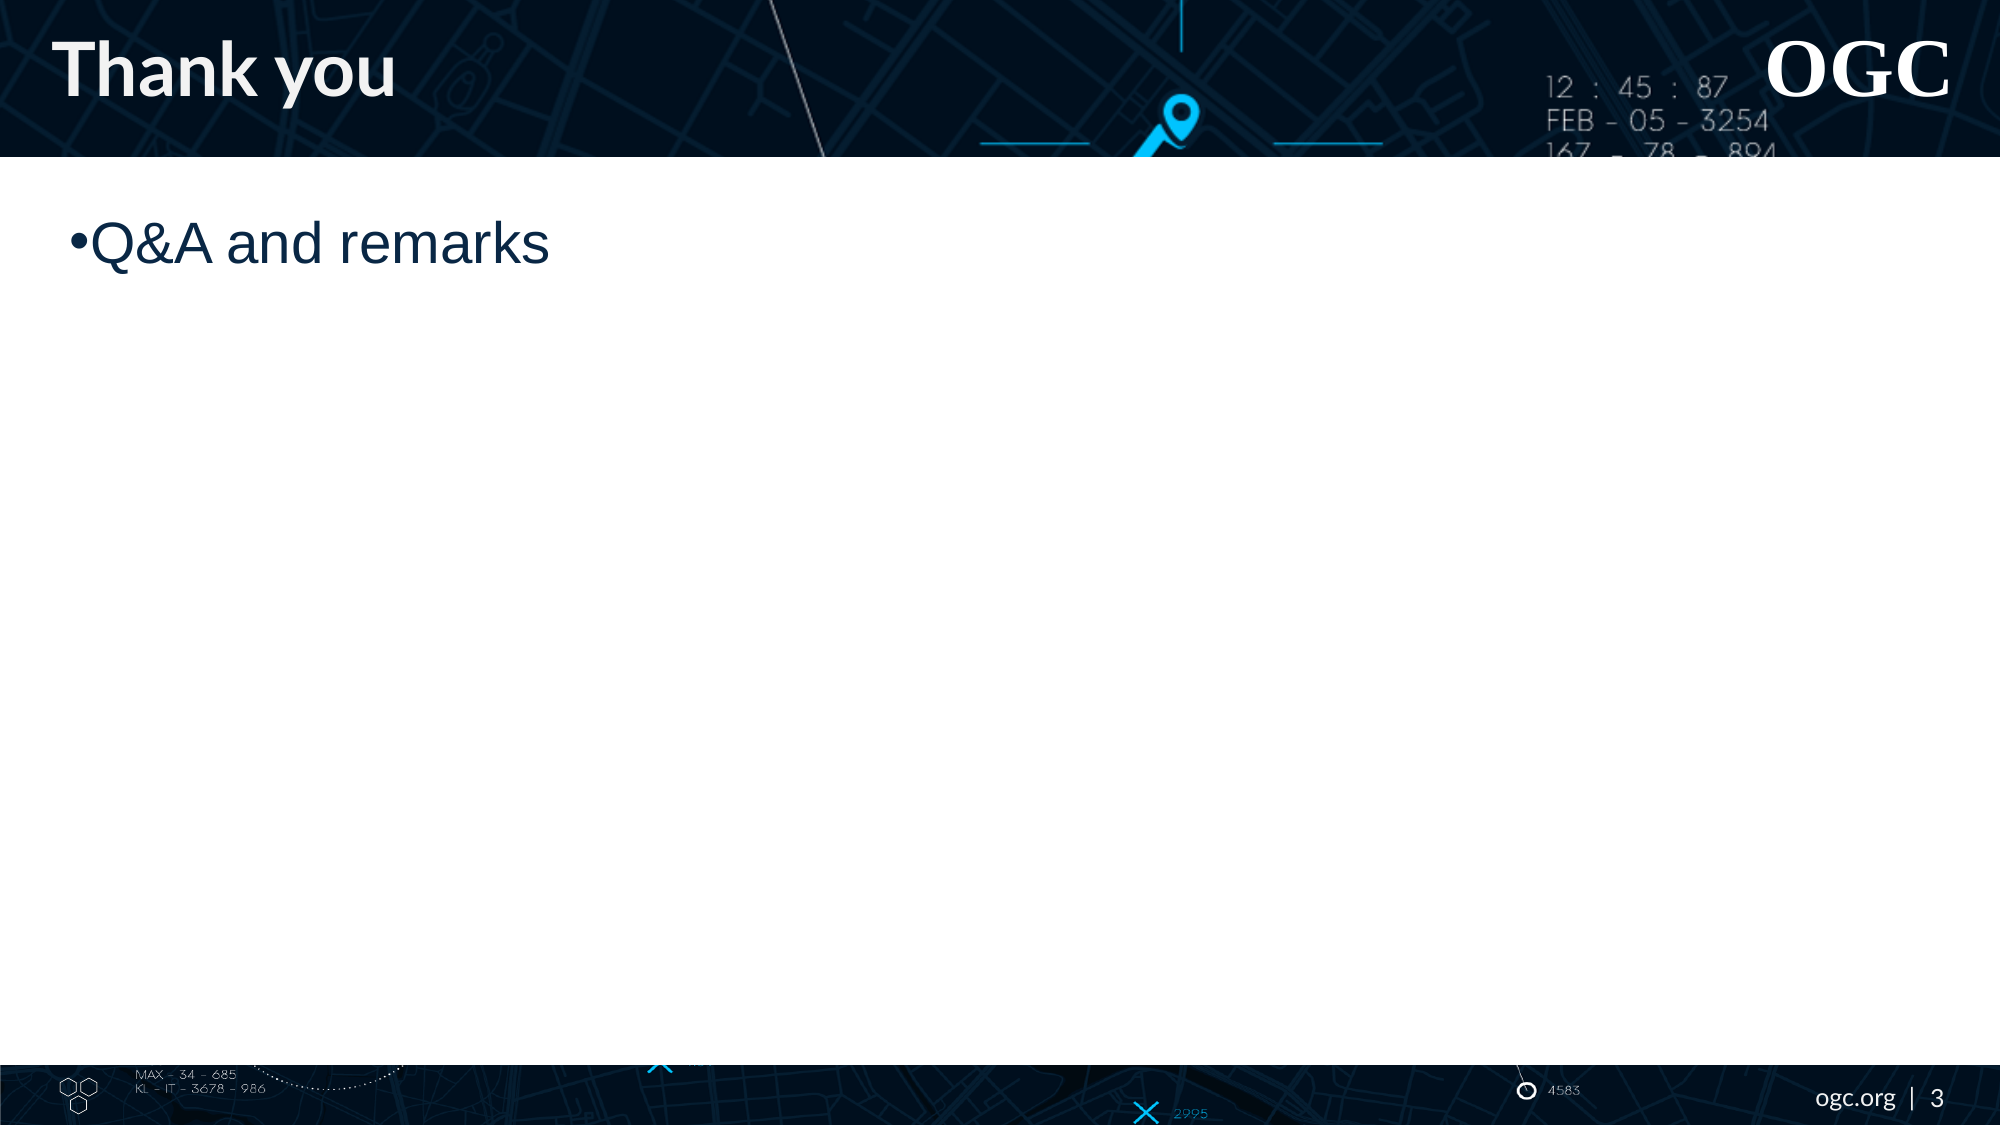

# Thank you
Q&A and remarks
3